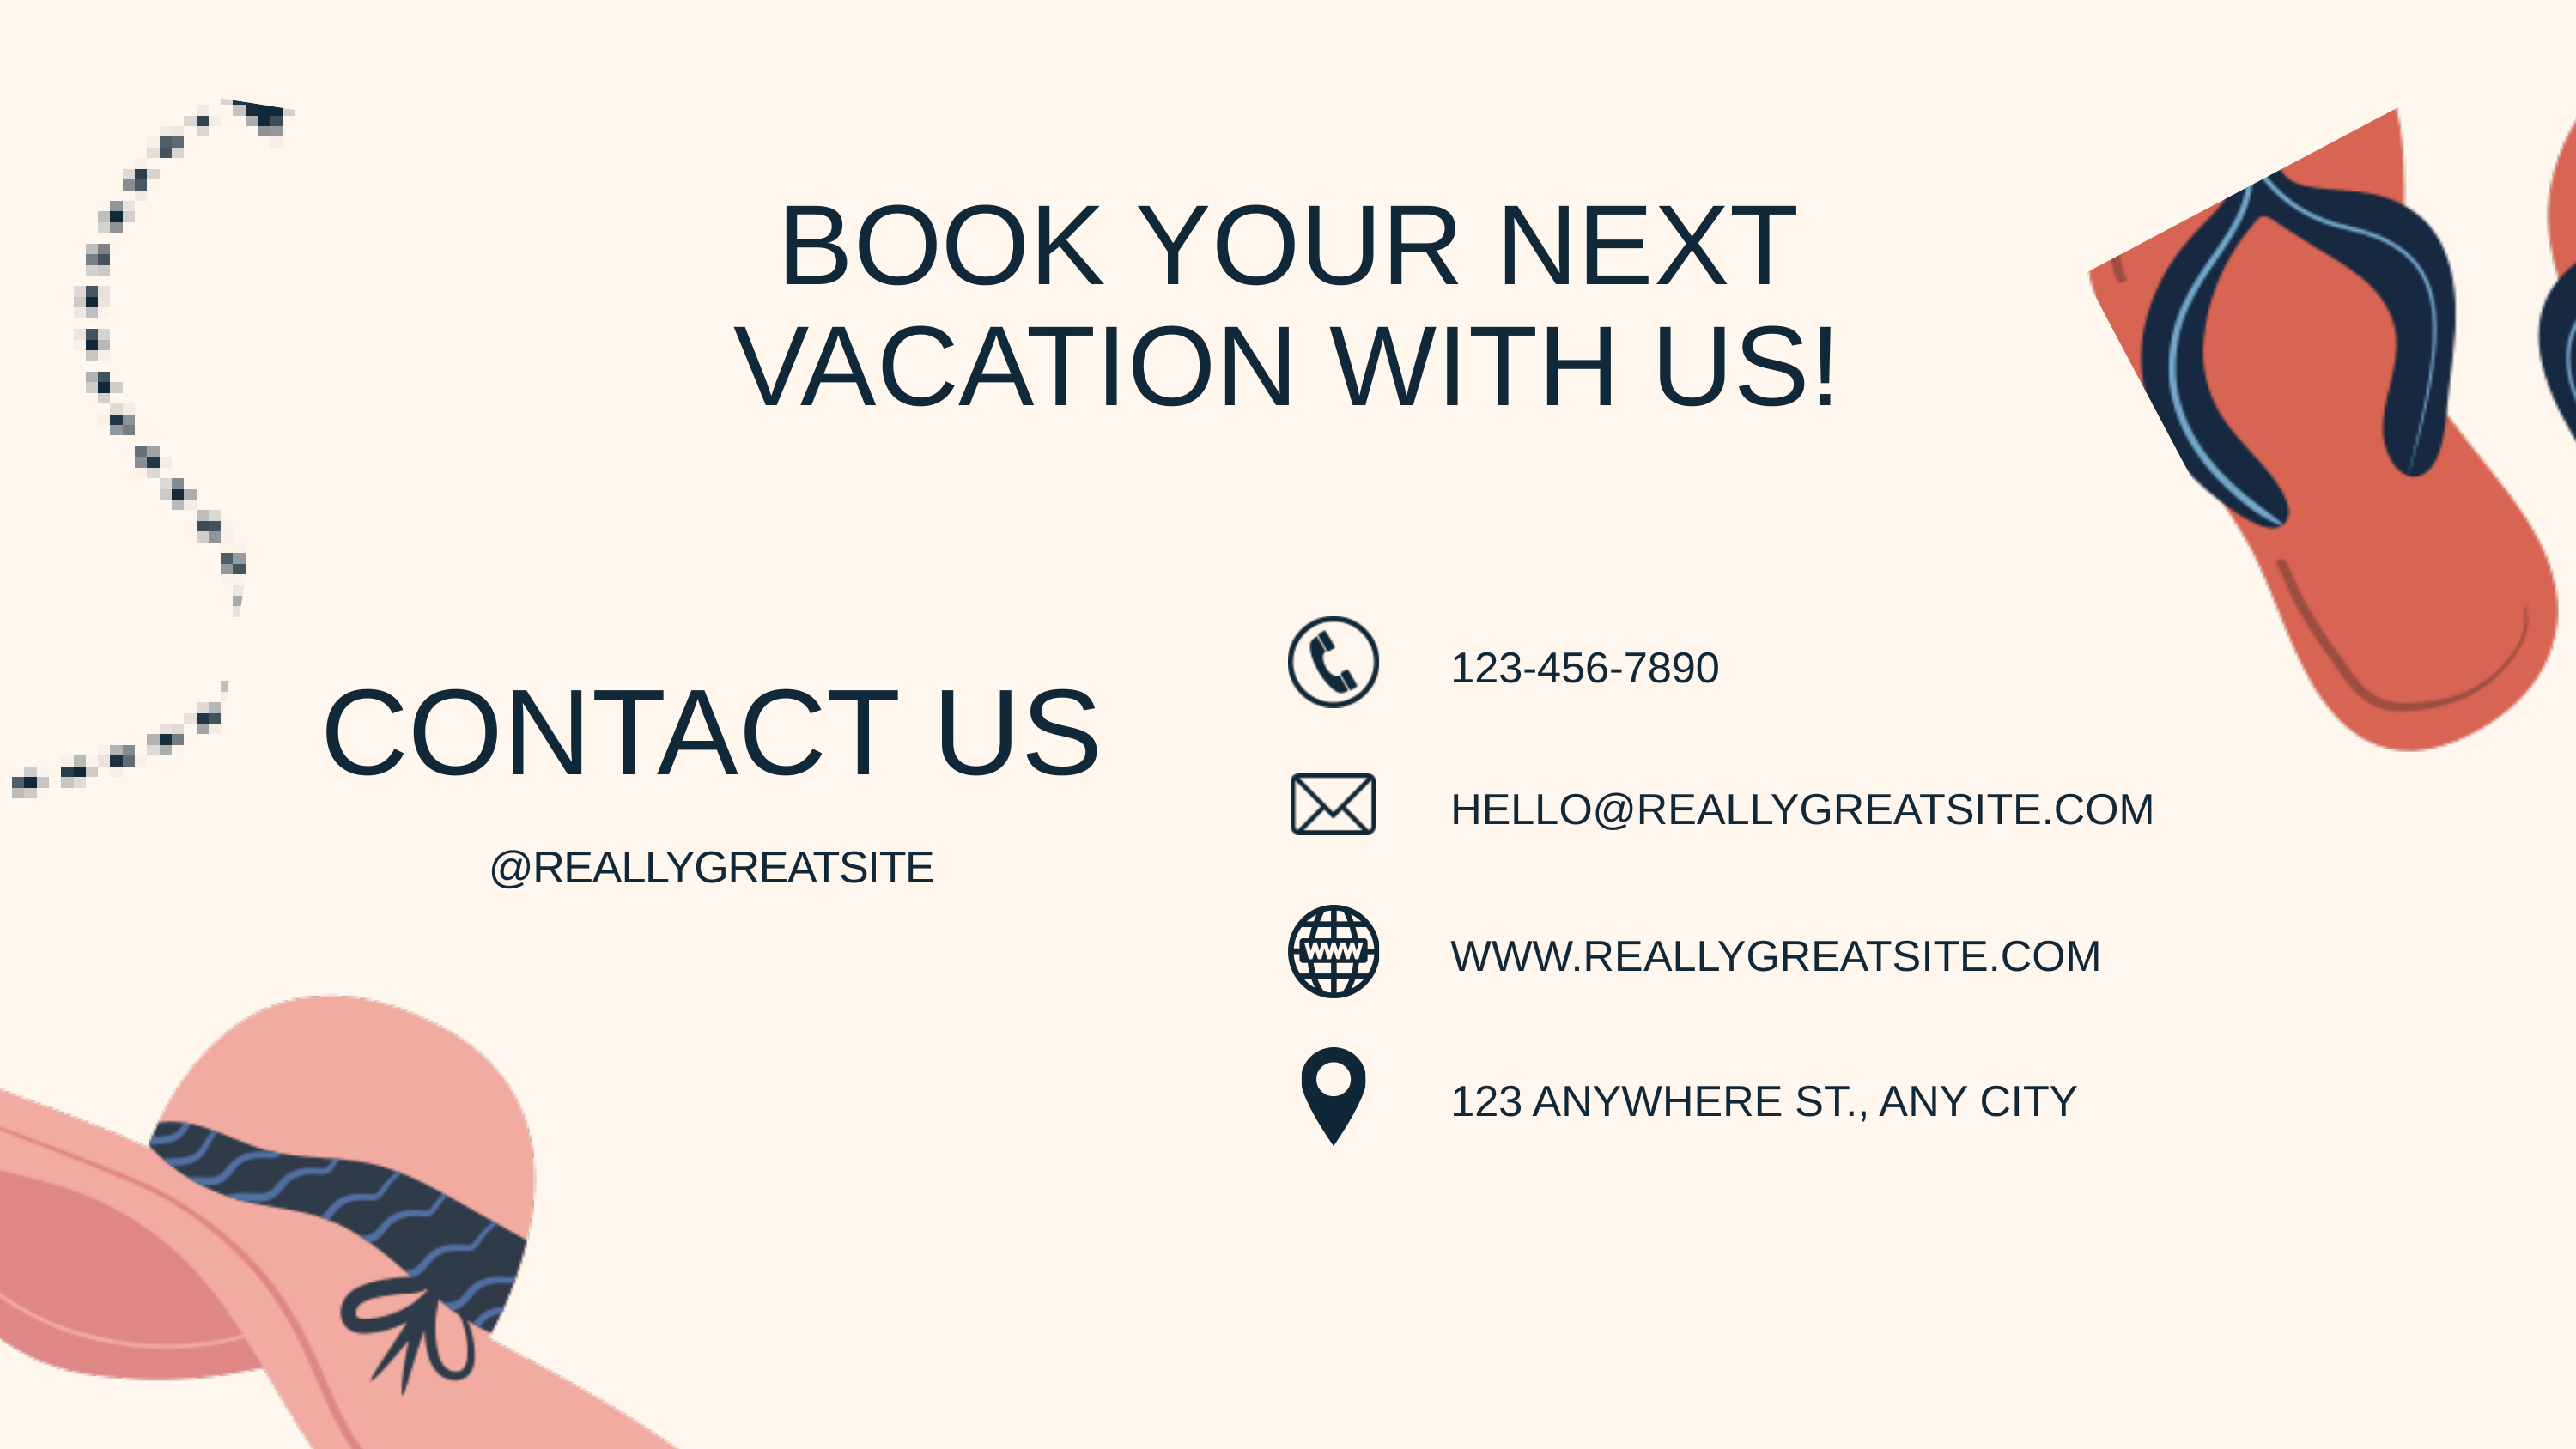

BOOK YOUR NEXT VACATION WITH US!

123-456-7890
CONTACT US
HELLO@REALLYGREATSITE.COM

@REALLYGREATSITE

WWW.REALLYGREATSITE.COM

123 ANYWHERE ST., ANY CITY